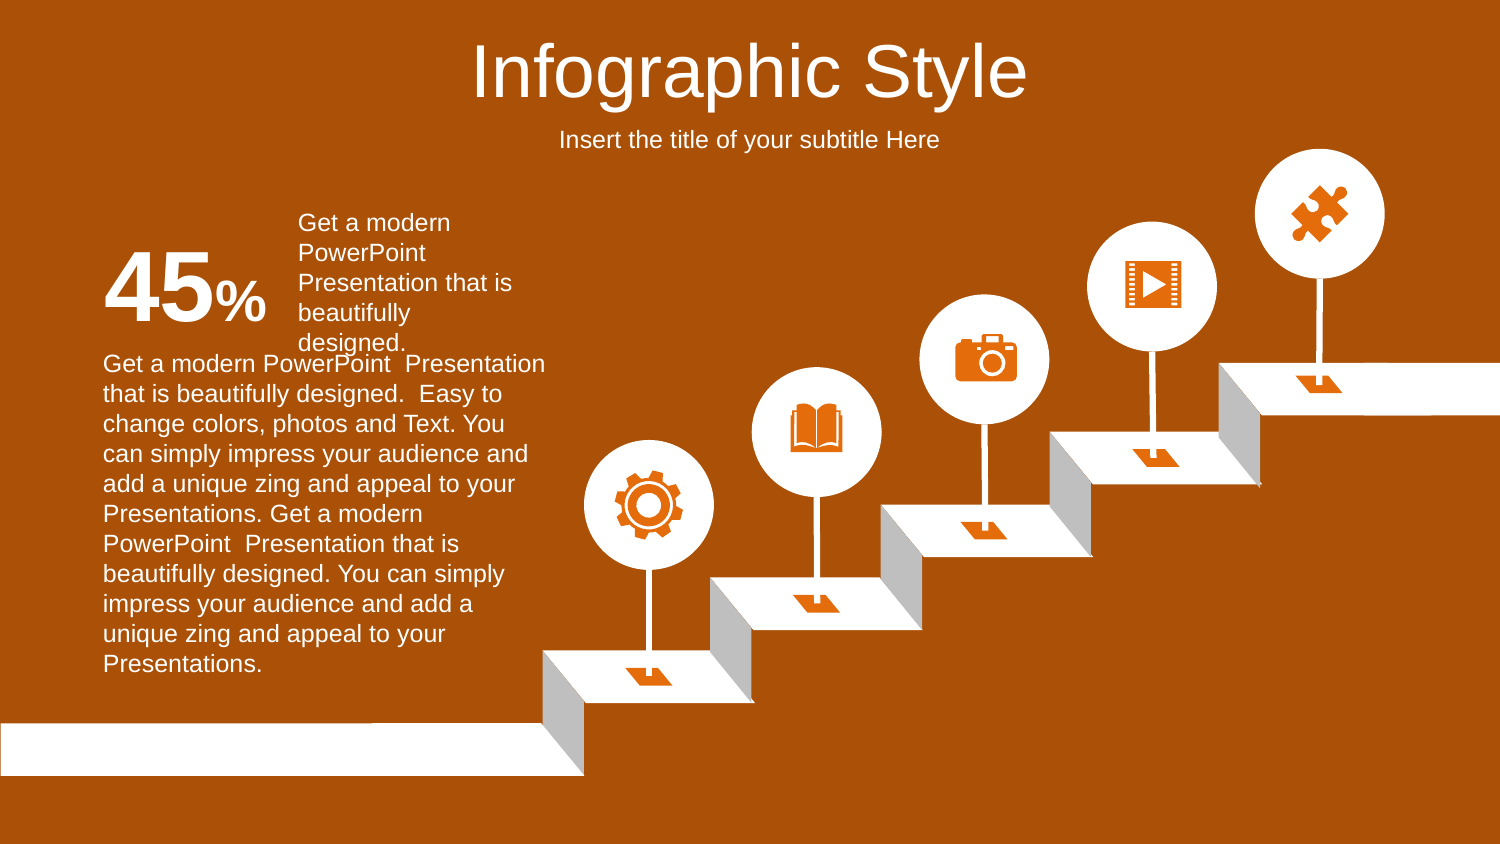

Infographic Style
Insert the title of your subtitle Here

45%
Get a modern PowerPoint  Presentation that is beautifully designed.

Get a modern PowerPoint  Presentation that is beautifully designed.  Easy to change colors, photos and Text. You can simply impress your audience and add a unique zing and appeal to your Presentations. Get a modern PowerPoint  Presentation that is beautifully designed. You can simply impress your audience and add a unique zing and appeal to your Presentations.